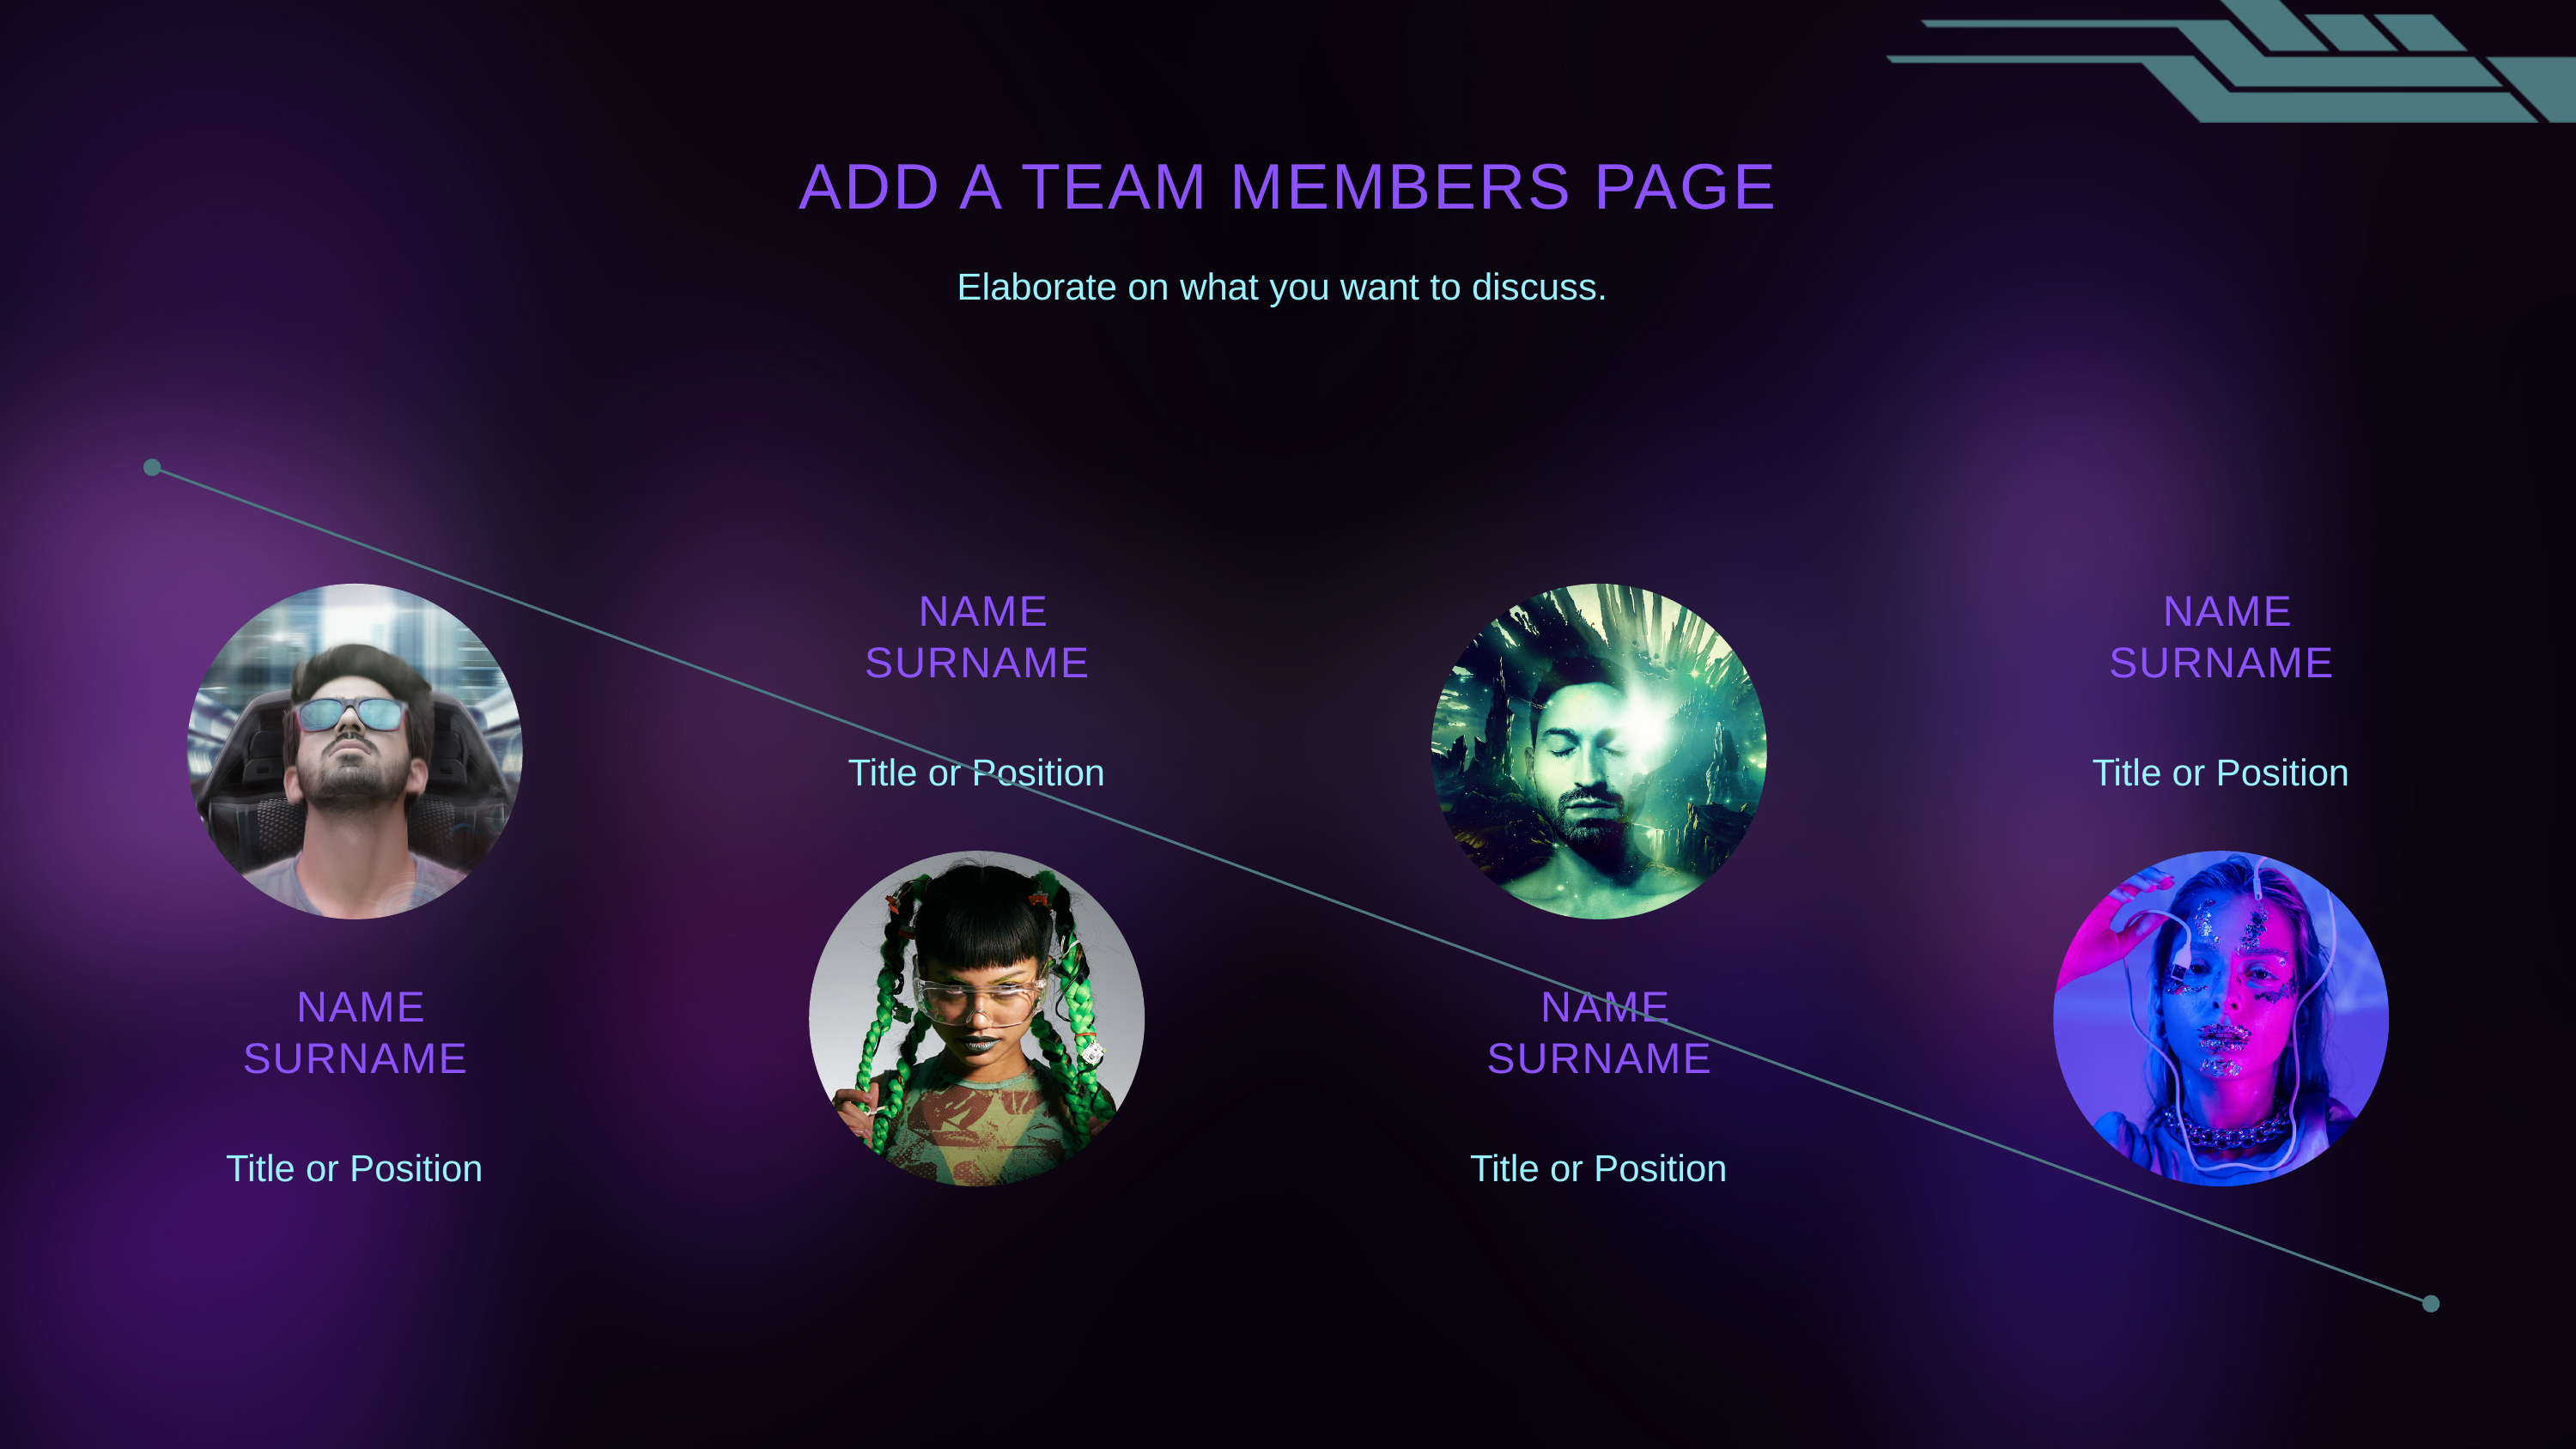

ADD A TEAM MEMBERS PAGE
Elaborate on what you want to discuss.

 NAME SURNAME
Title or Position
 NAME SURNAME
Title or Position

 NAME SURNAME
Title or Position
 NAME SURNAME
Title or Position